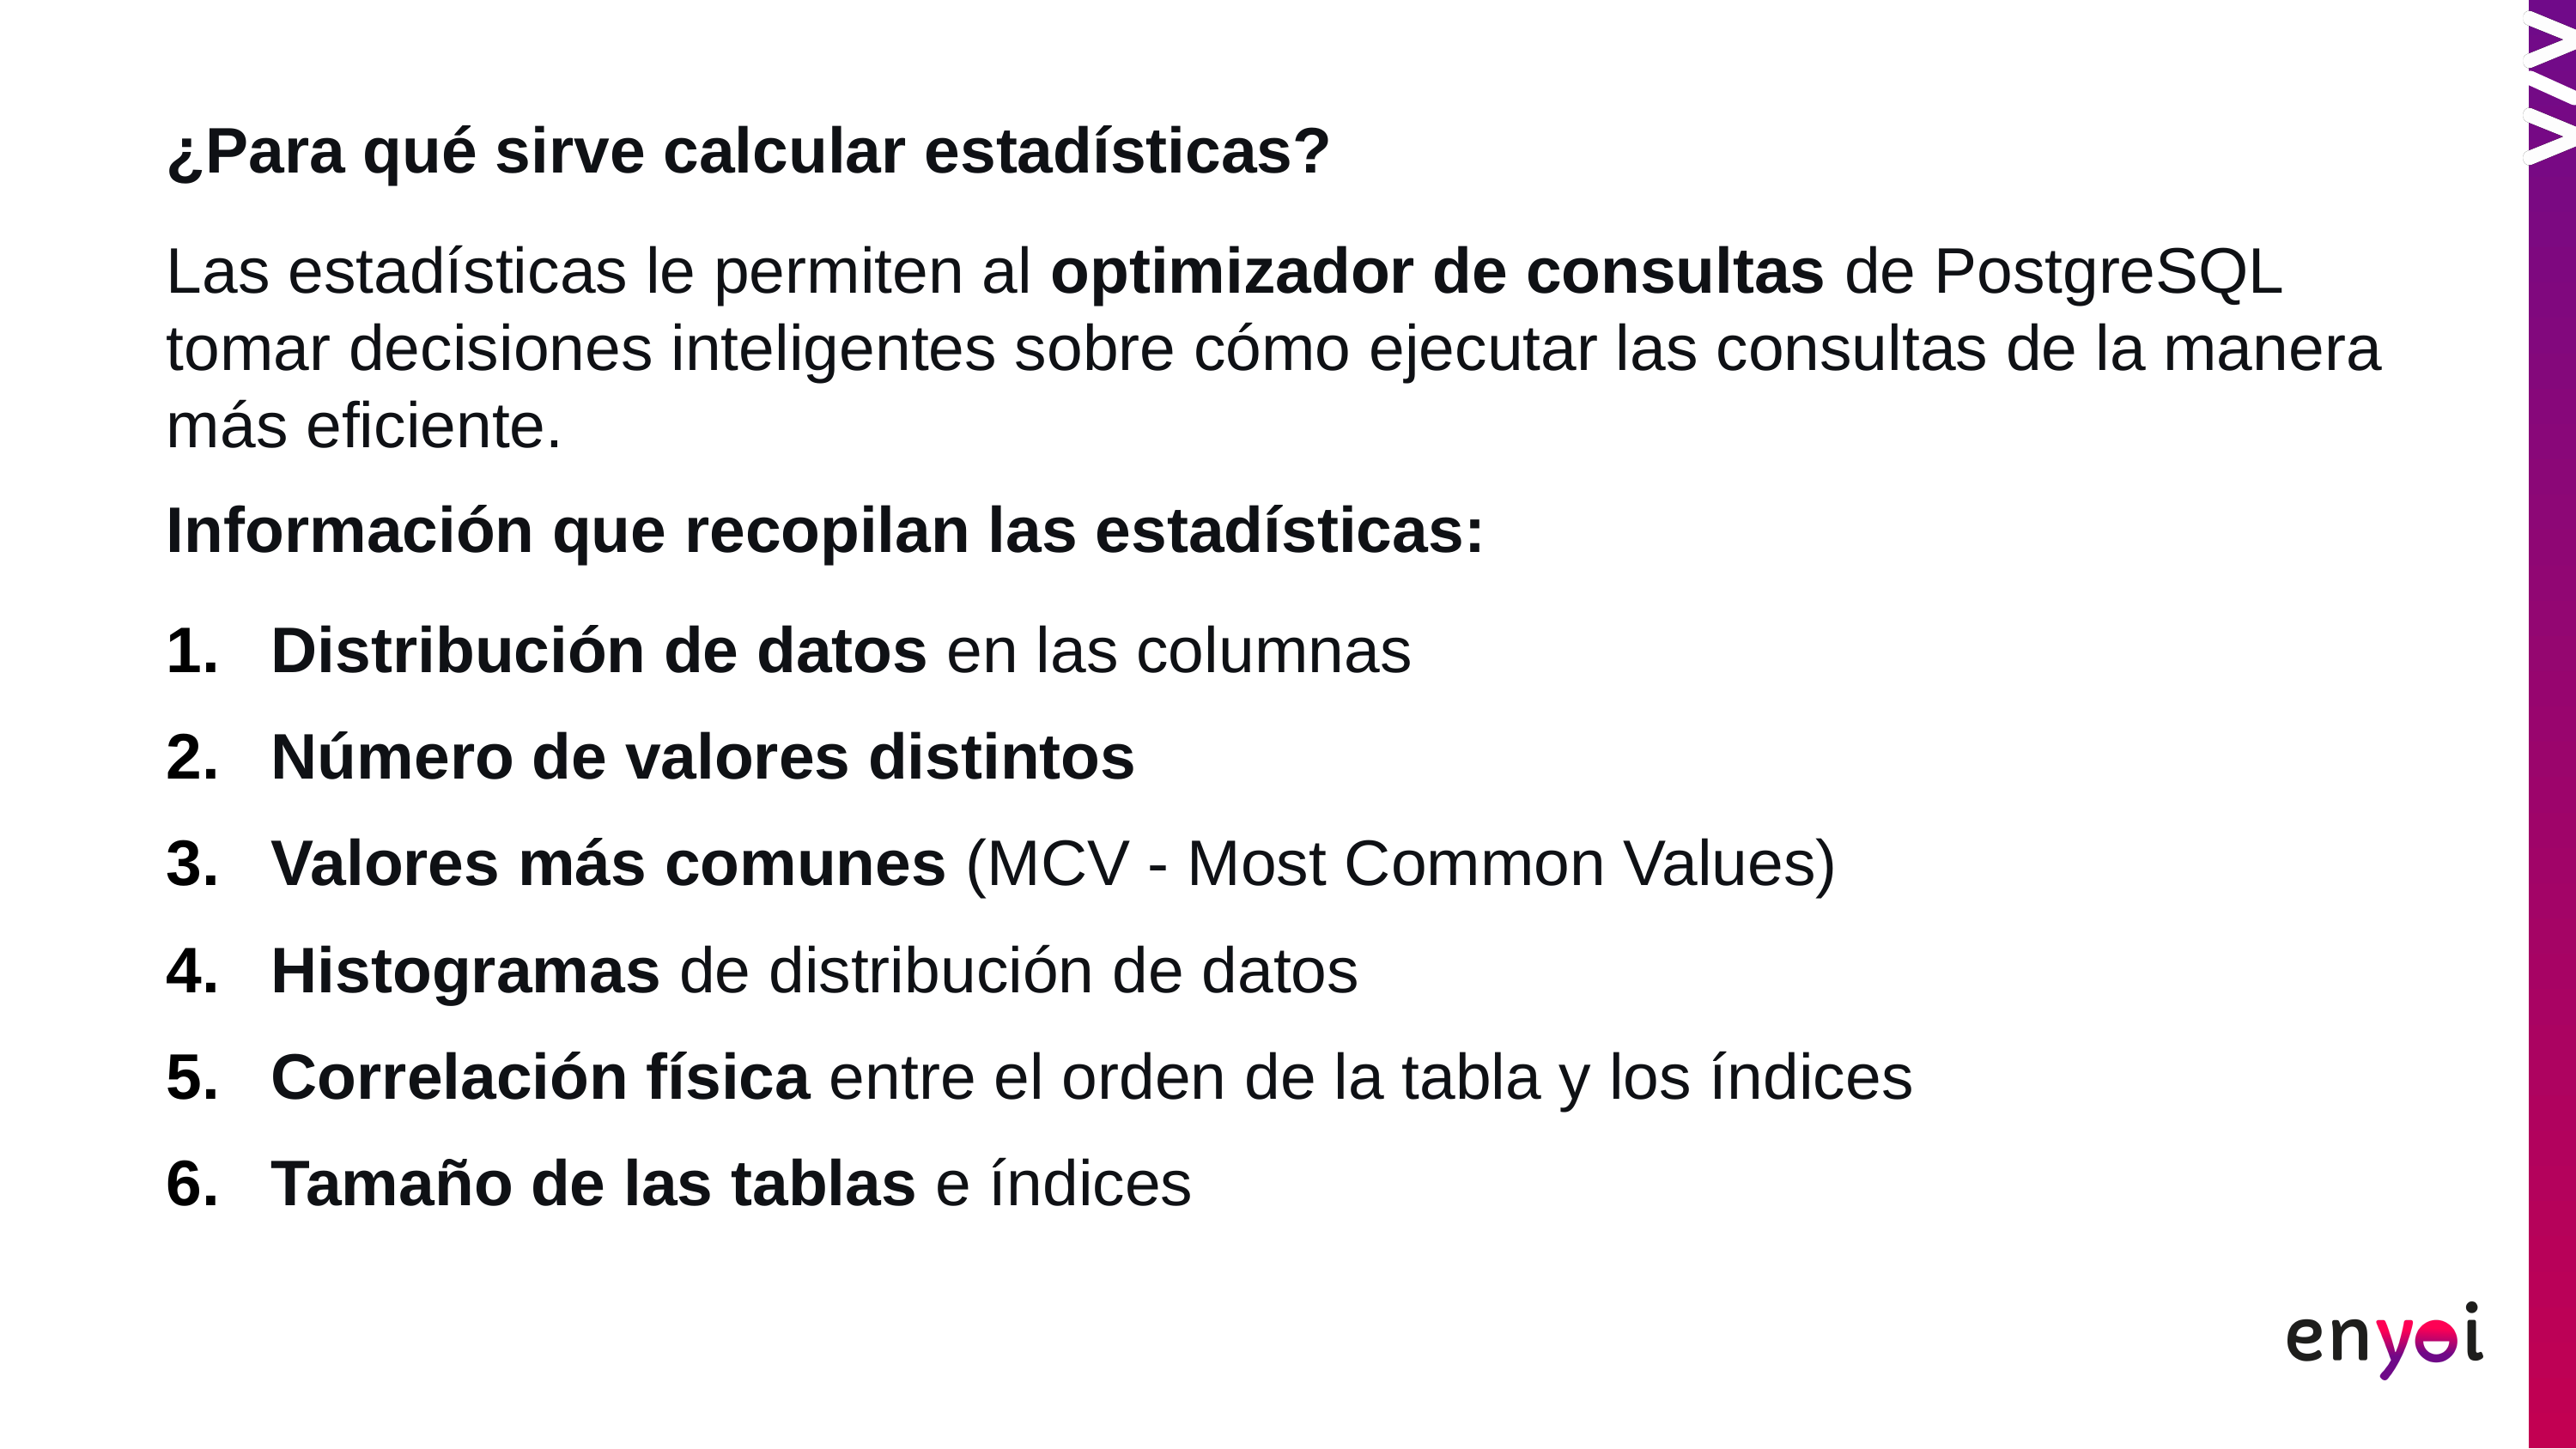

¿Para qué sirve calcular estadísticas?
Las estadísticas le permiten al optimizador de consultas de PostgreSQL tomar decisiones inteligentes sobre cómo ejecutar las consultas de la manera más eficiente.
Información que recopilan las estadísticas:
Distribución de datos en las columnas
Número de valores distintos
Valores más comunes (MCV - Most Common Values)
Histogramas de distribución de datos
Correlación física entre el orden de la tabla y los índices
Tamaño de las tablas e índices